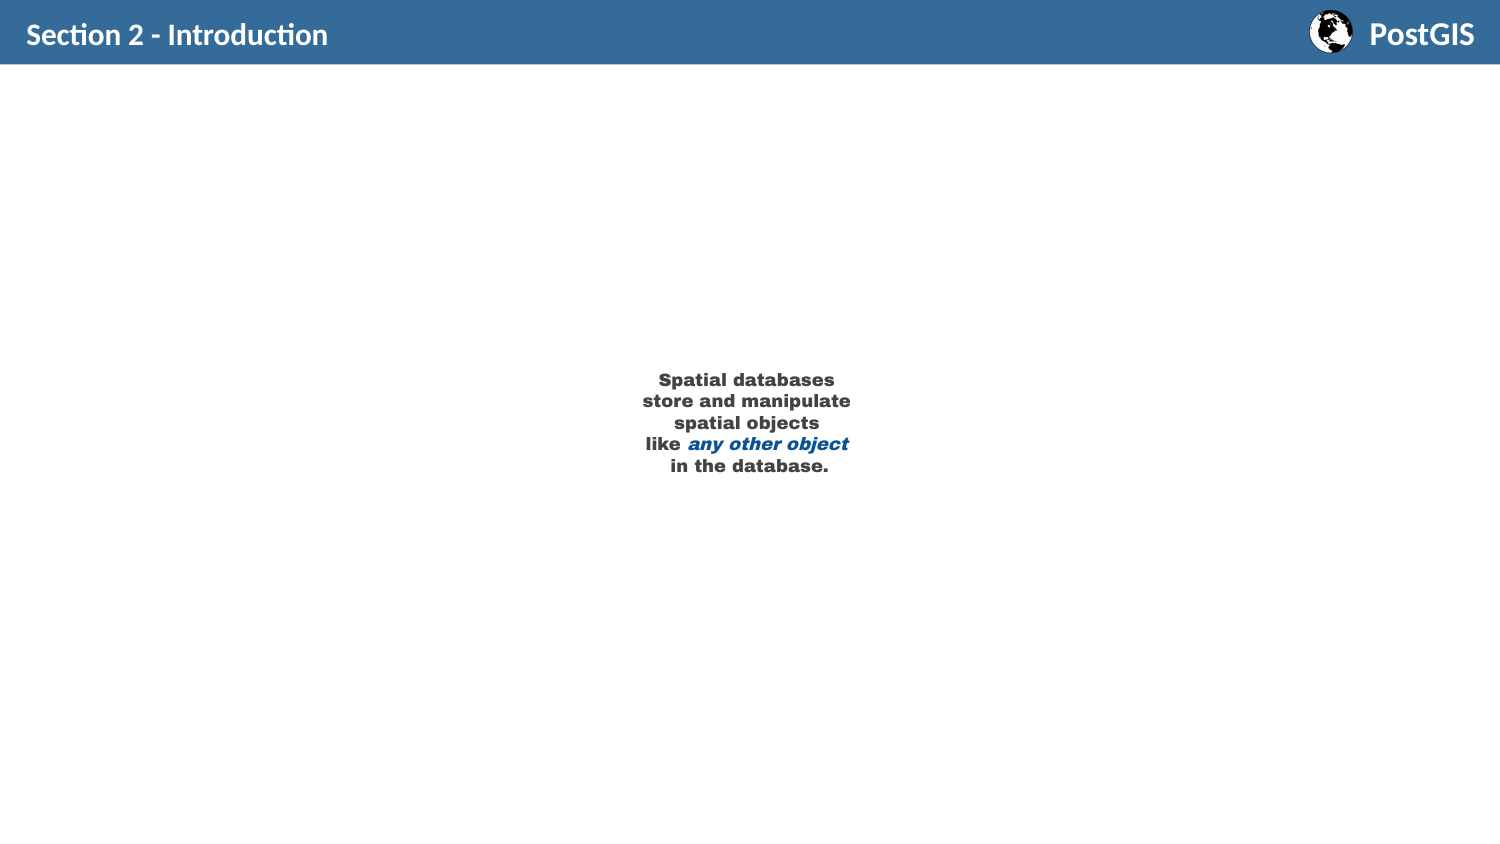

Section 2 - Introduction
# Spatial databases store and manipulate spatial objects like any other object in the database.